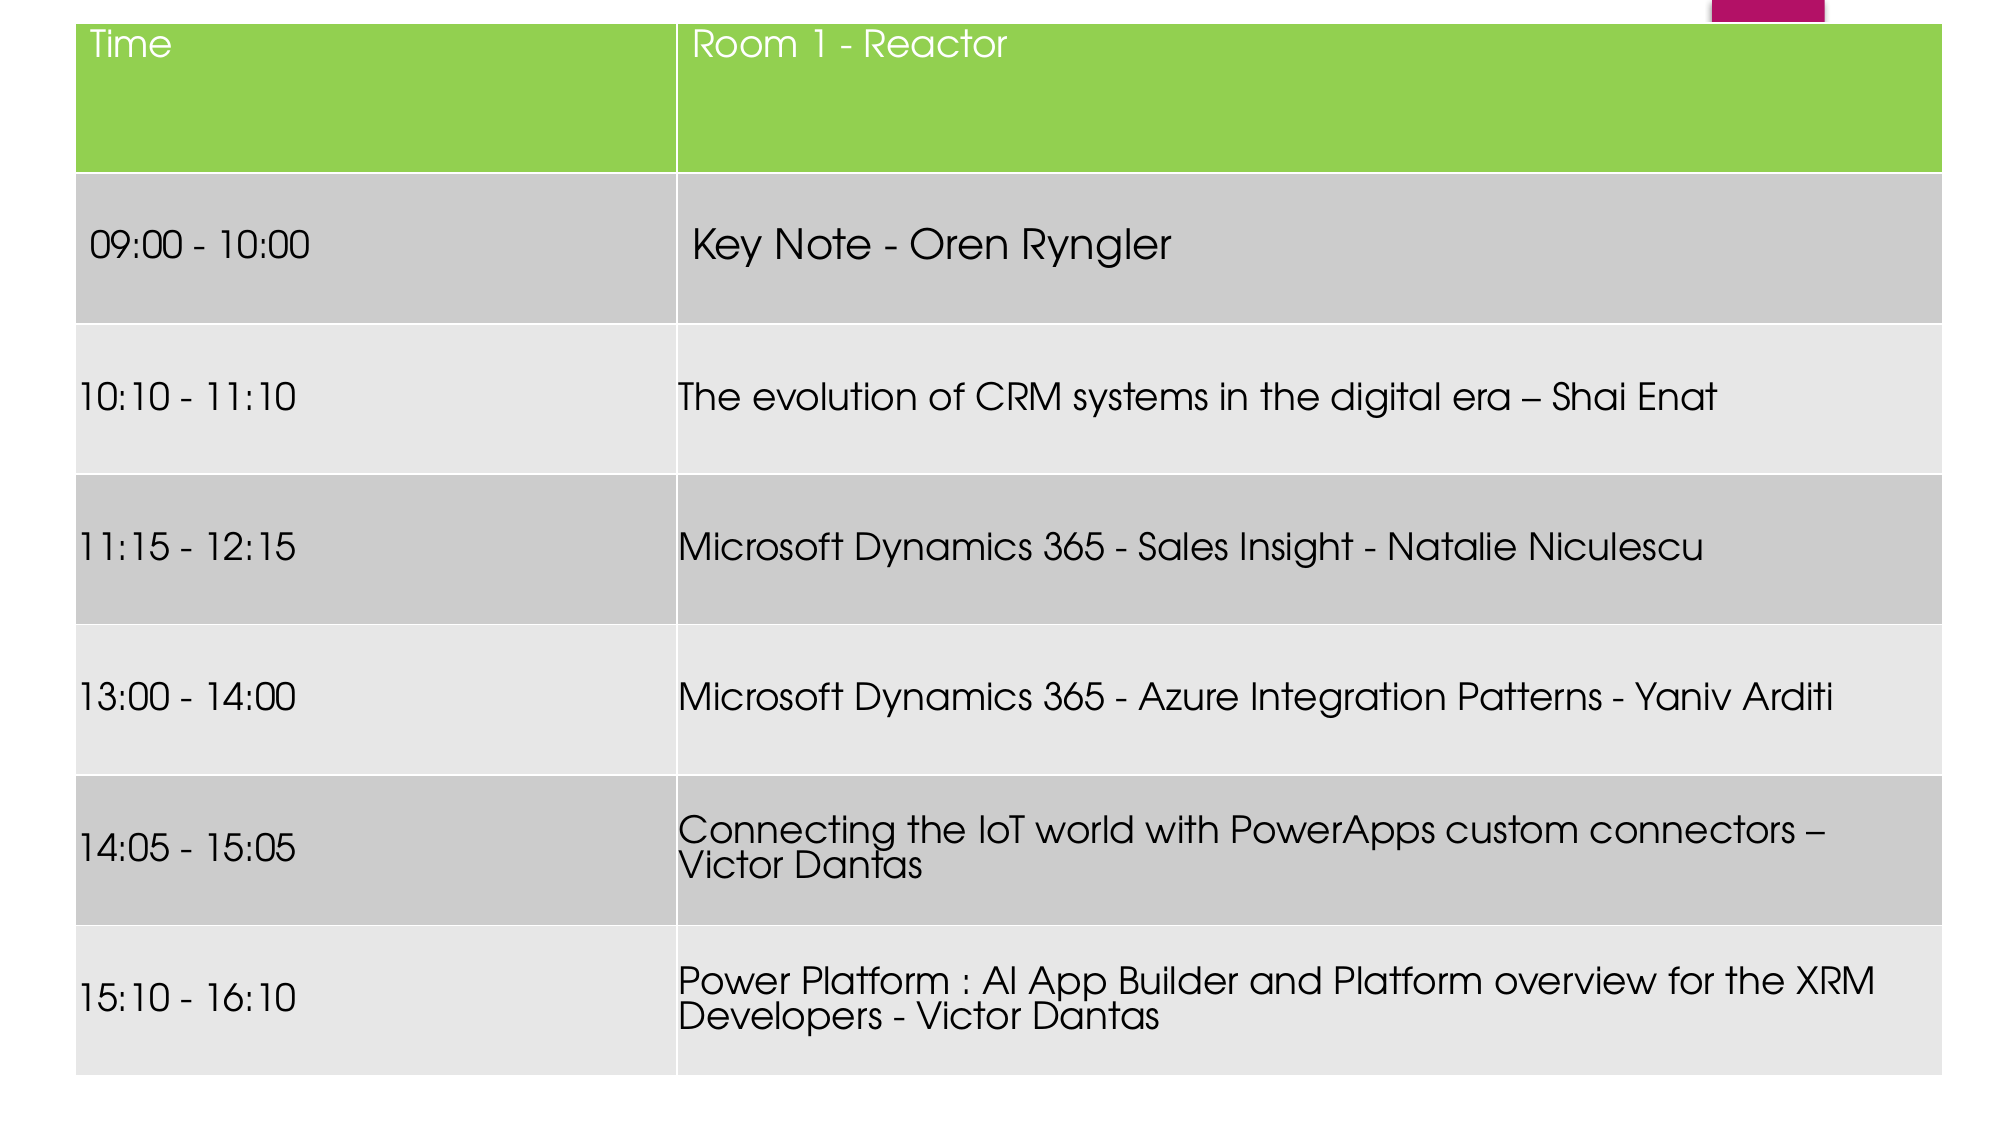

| Time | Room 1 - Reactor |
| --- | --- |
| 09:00 - 10:00 | Key Note - Oren Ryngler |
| 10:10 - 11:10 | The evolution of CRM systems in the digital era – Shai Enat |
| 11:15 - 12:15 | Microsoft Dynamics 365 - Sales Insight - Natalie Niculescu |
| 13:00 - 14:00 | Microsoft Dynamics 365 - Azure Integration Patterns - Yaniv Arditi |
| 14:05 - 15:05 | Connecting the IoT world with PowerApps custom connectors – Victor Dantas |
| 15:10 - 16:10 | Power Platform : AI App Builder and Platform overview for the XRM Developers - Victor Dantas |
# 365 Saturday Agenda Format